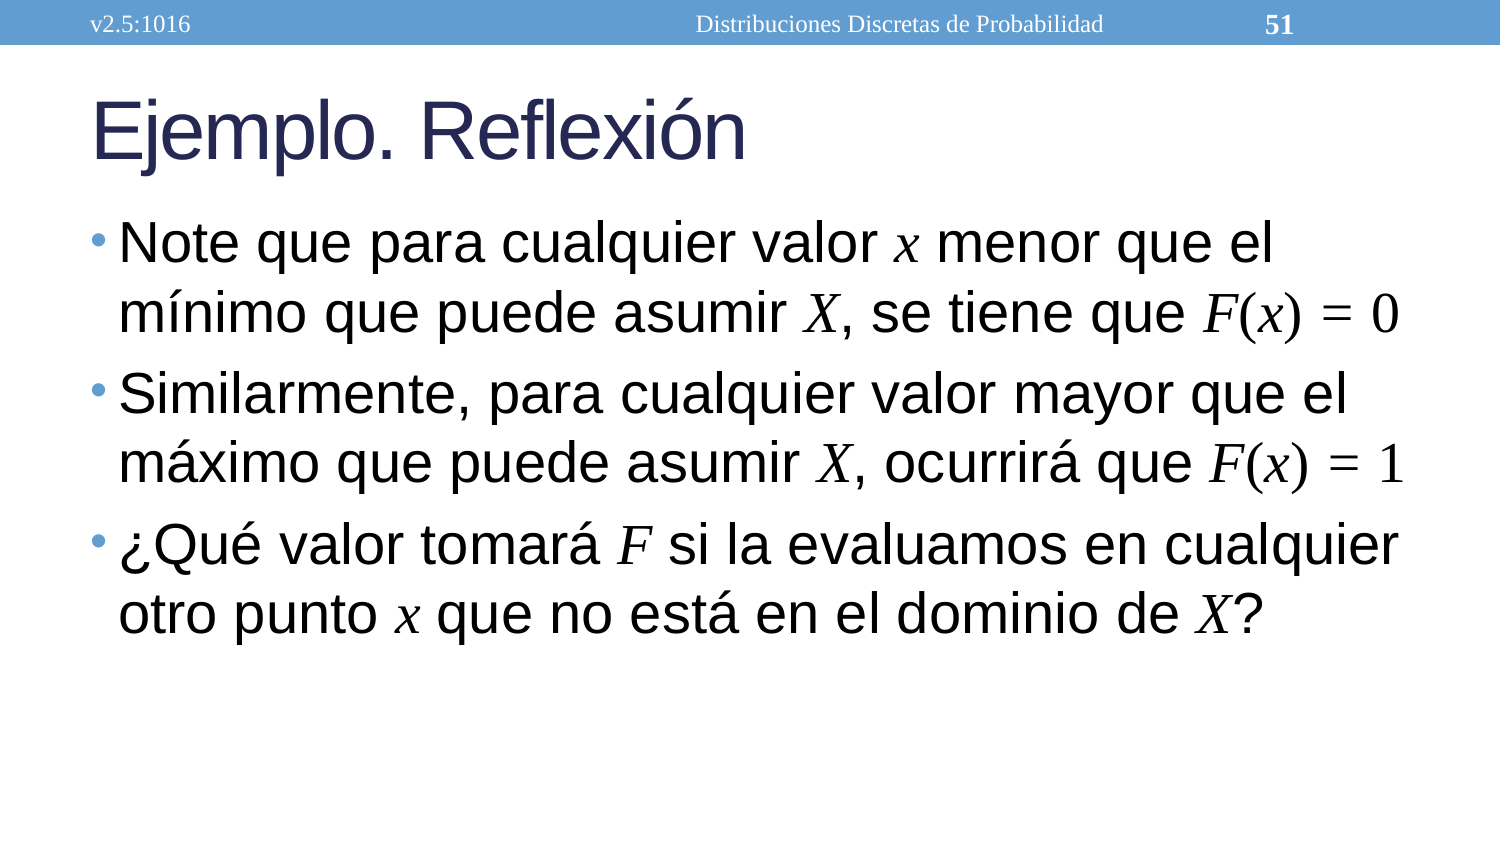

v2.5:1016
Distribuciones Discretas de Probabilidad
51
# Ejemplo. Reflexión
Note que para cualquier valor x menor que el mínimo que puede asumir X, se tiene que F(x) = 0
Similarmente, para cualquier valor mayor que el máximo que puede asumir X, ocurrirá que F(x) = 1
¿Qué valor tomará F si la evaluamos en cualquier otro punto x que no está en el dominio de X?